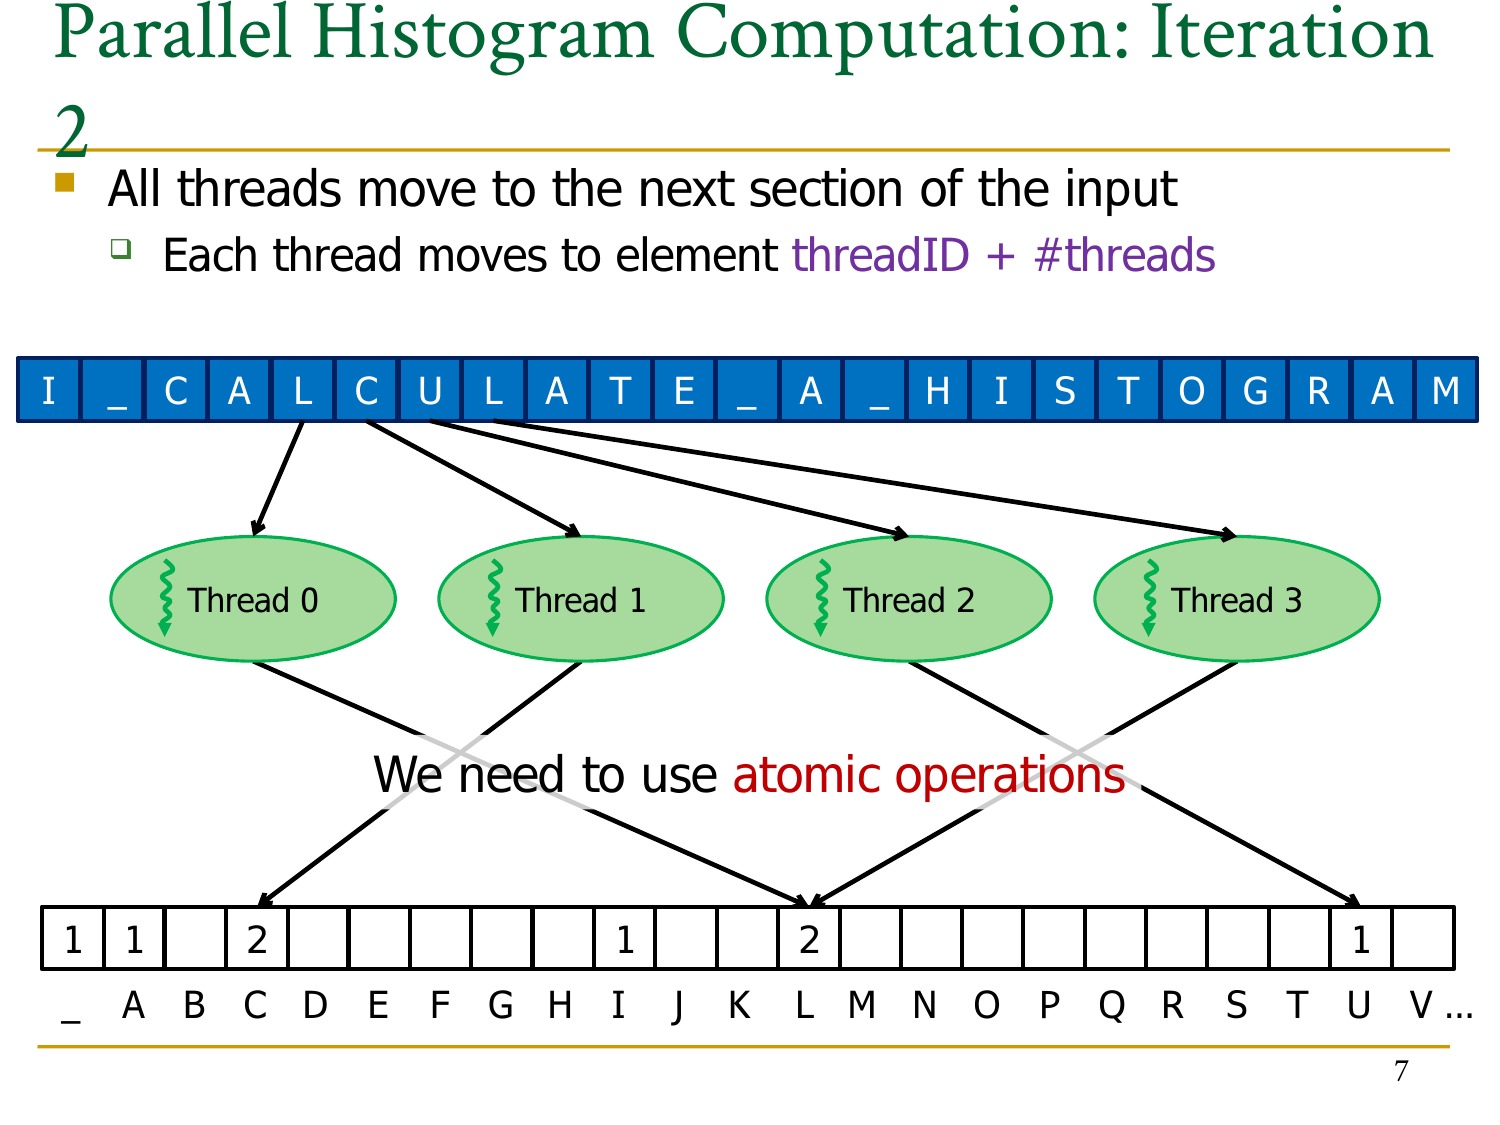

# Parallel Histogram Computation: Iteration 2
All threads move to the next section of the input
Each thread moves to element threadID + #threads
I
 _
C
A
L
C
U
L
A
T
E
_
A
 _
H
I
S
T
O
G
R
A
M
Thread 0

Thread 1

Thread 2

Thread 3

We need to use atomic operations
1
1

2
1

1

2

1

_
A
B
C
D
E
F
G
H
I
J
K
L
M
N
O
P
Q
R
S
T
U
V …
7